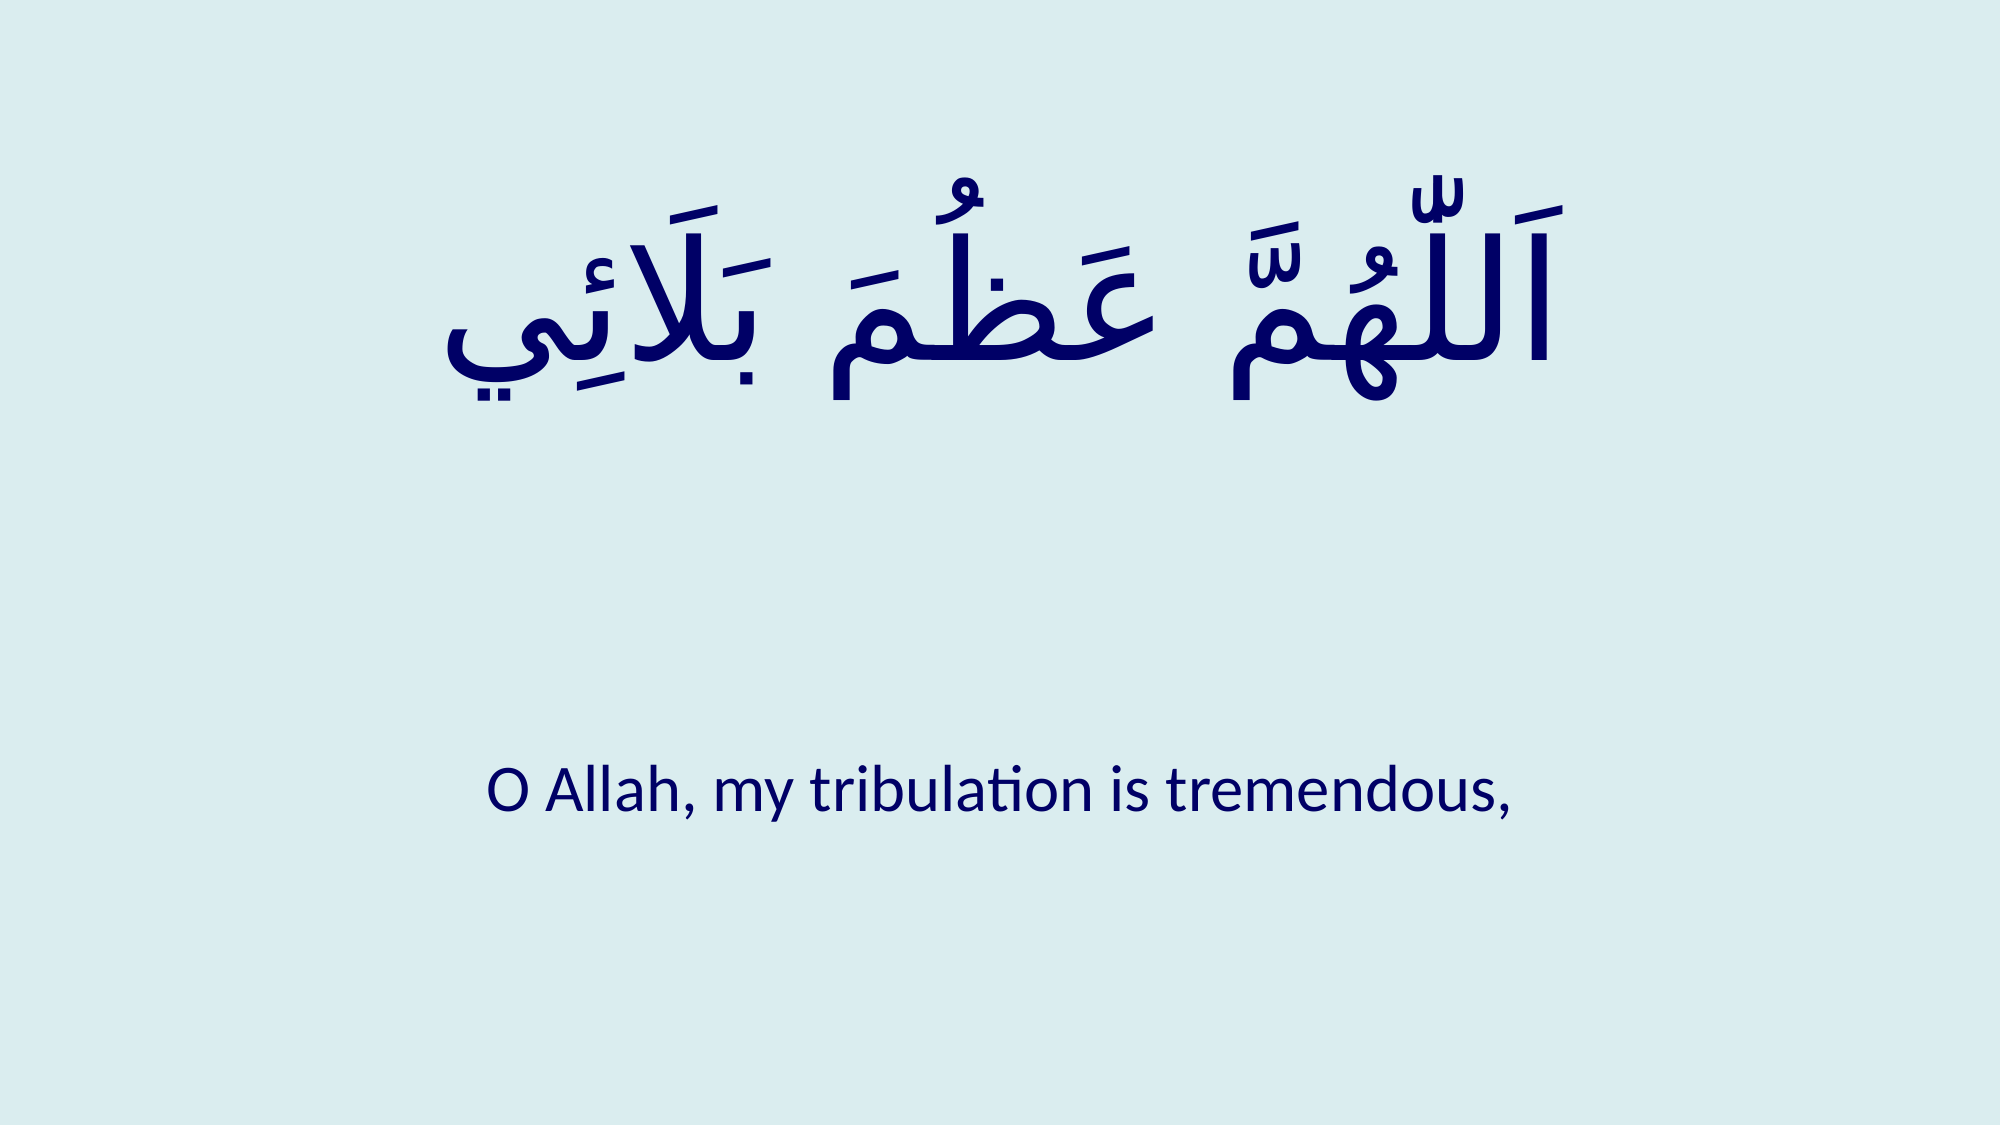

# اَللّٰهُمَّ عَظُمَ بَلَائِي
O Allah, my tribulation is tremendous,